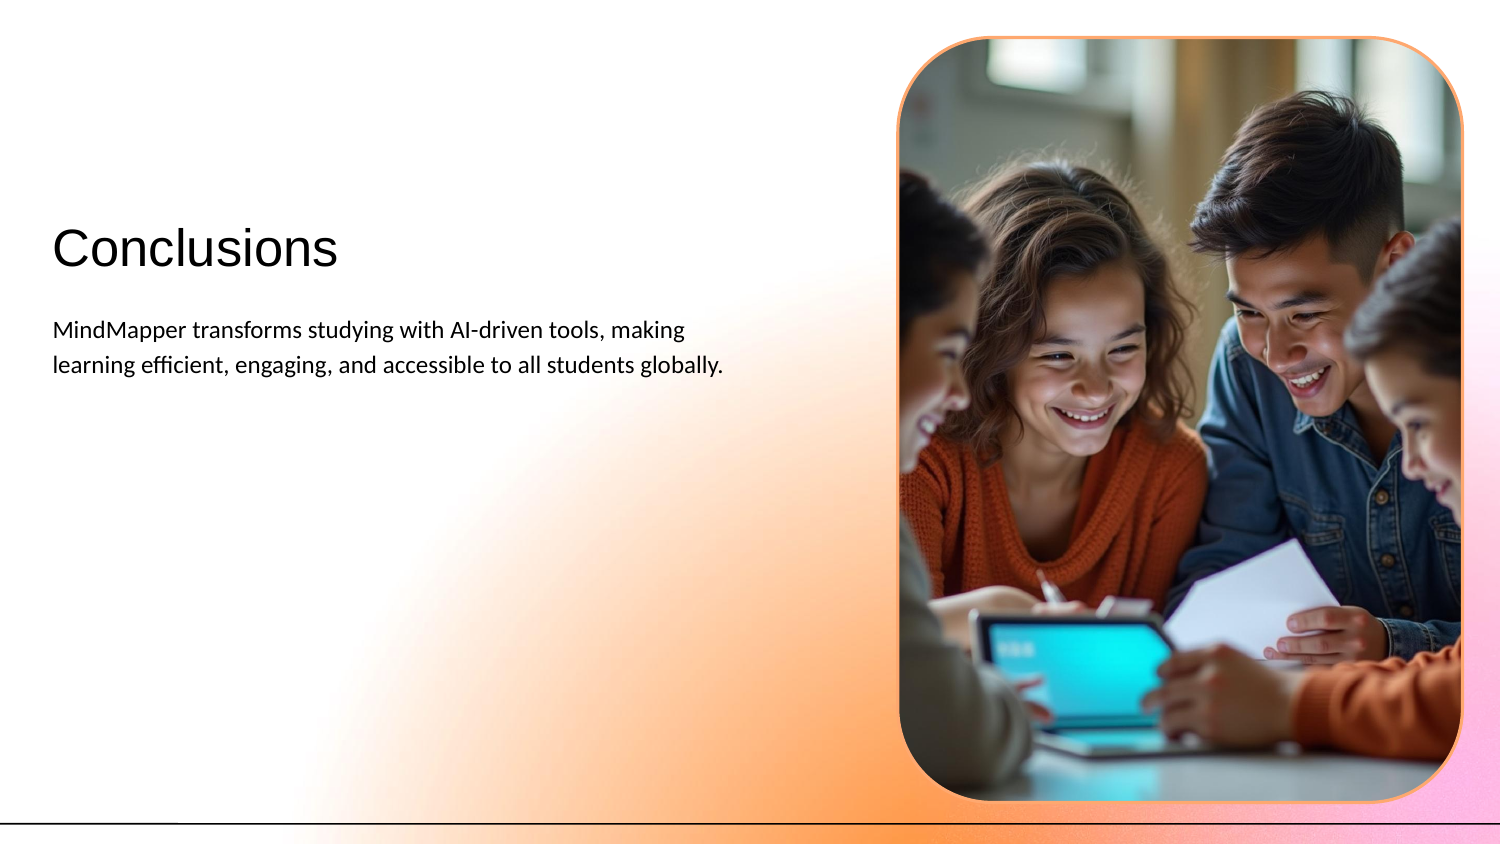

# Conclusions
MindMapper transforms studying with AI-driven tools, making learning efficient, engaging, and accessible to all students globally.